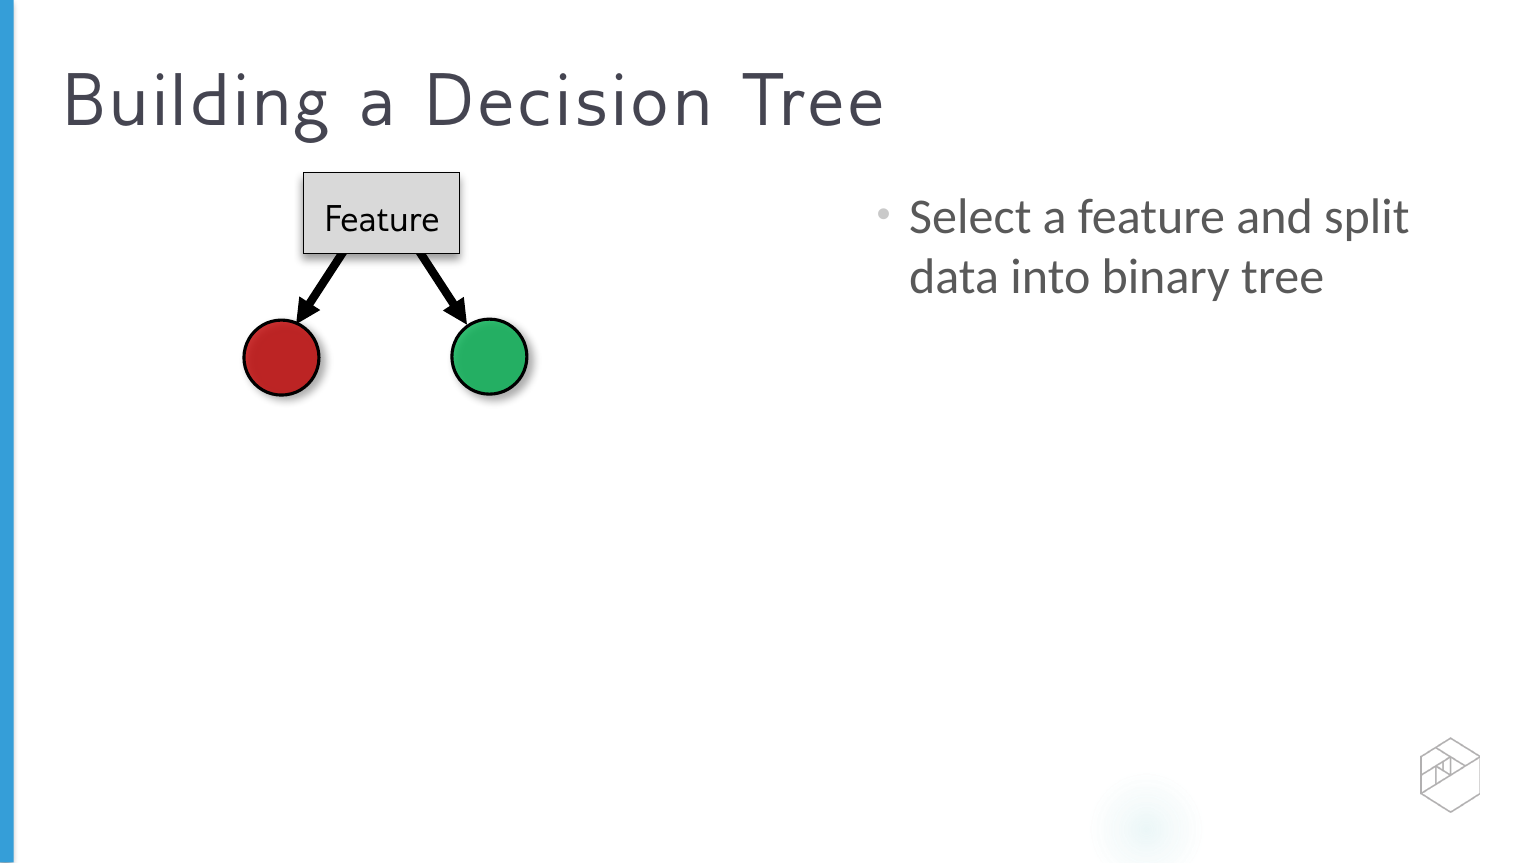

# Building a Decision Tree
Feature
Select a feature and split data into binary tree